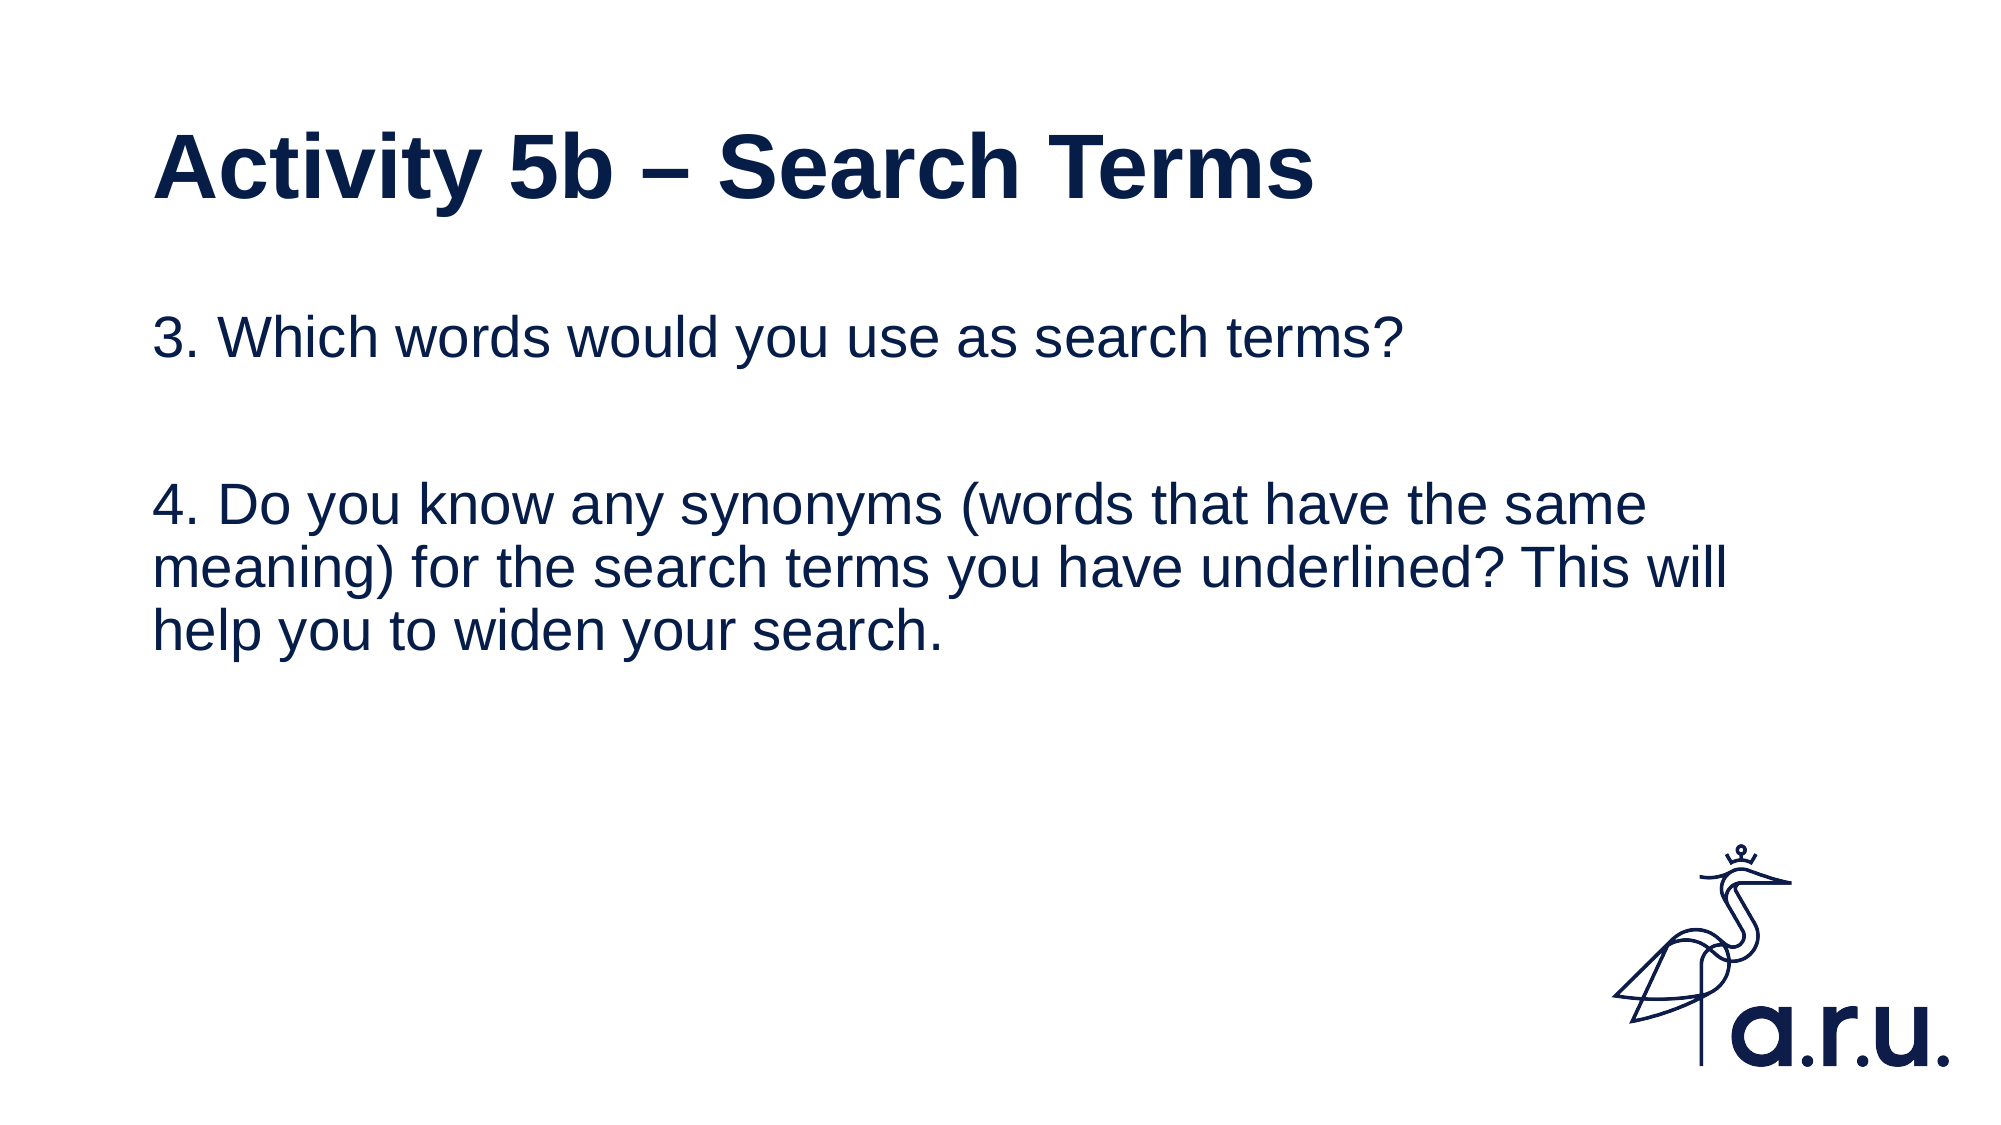

# Activity 5b – Search Terms
3. Which words would you use as search terms?

4. Do you know any synonyms (words that have the same meaning) for the search terms you have underlined? This will help you to widen your search.